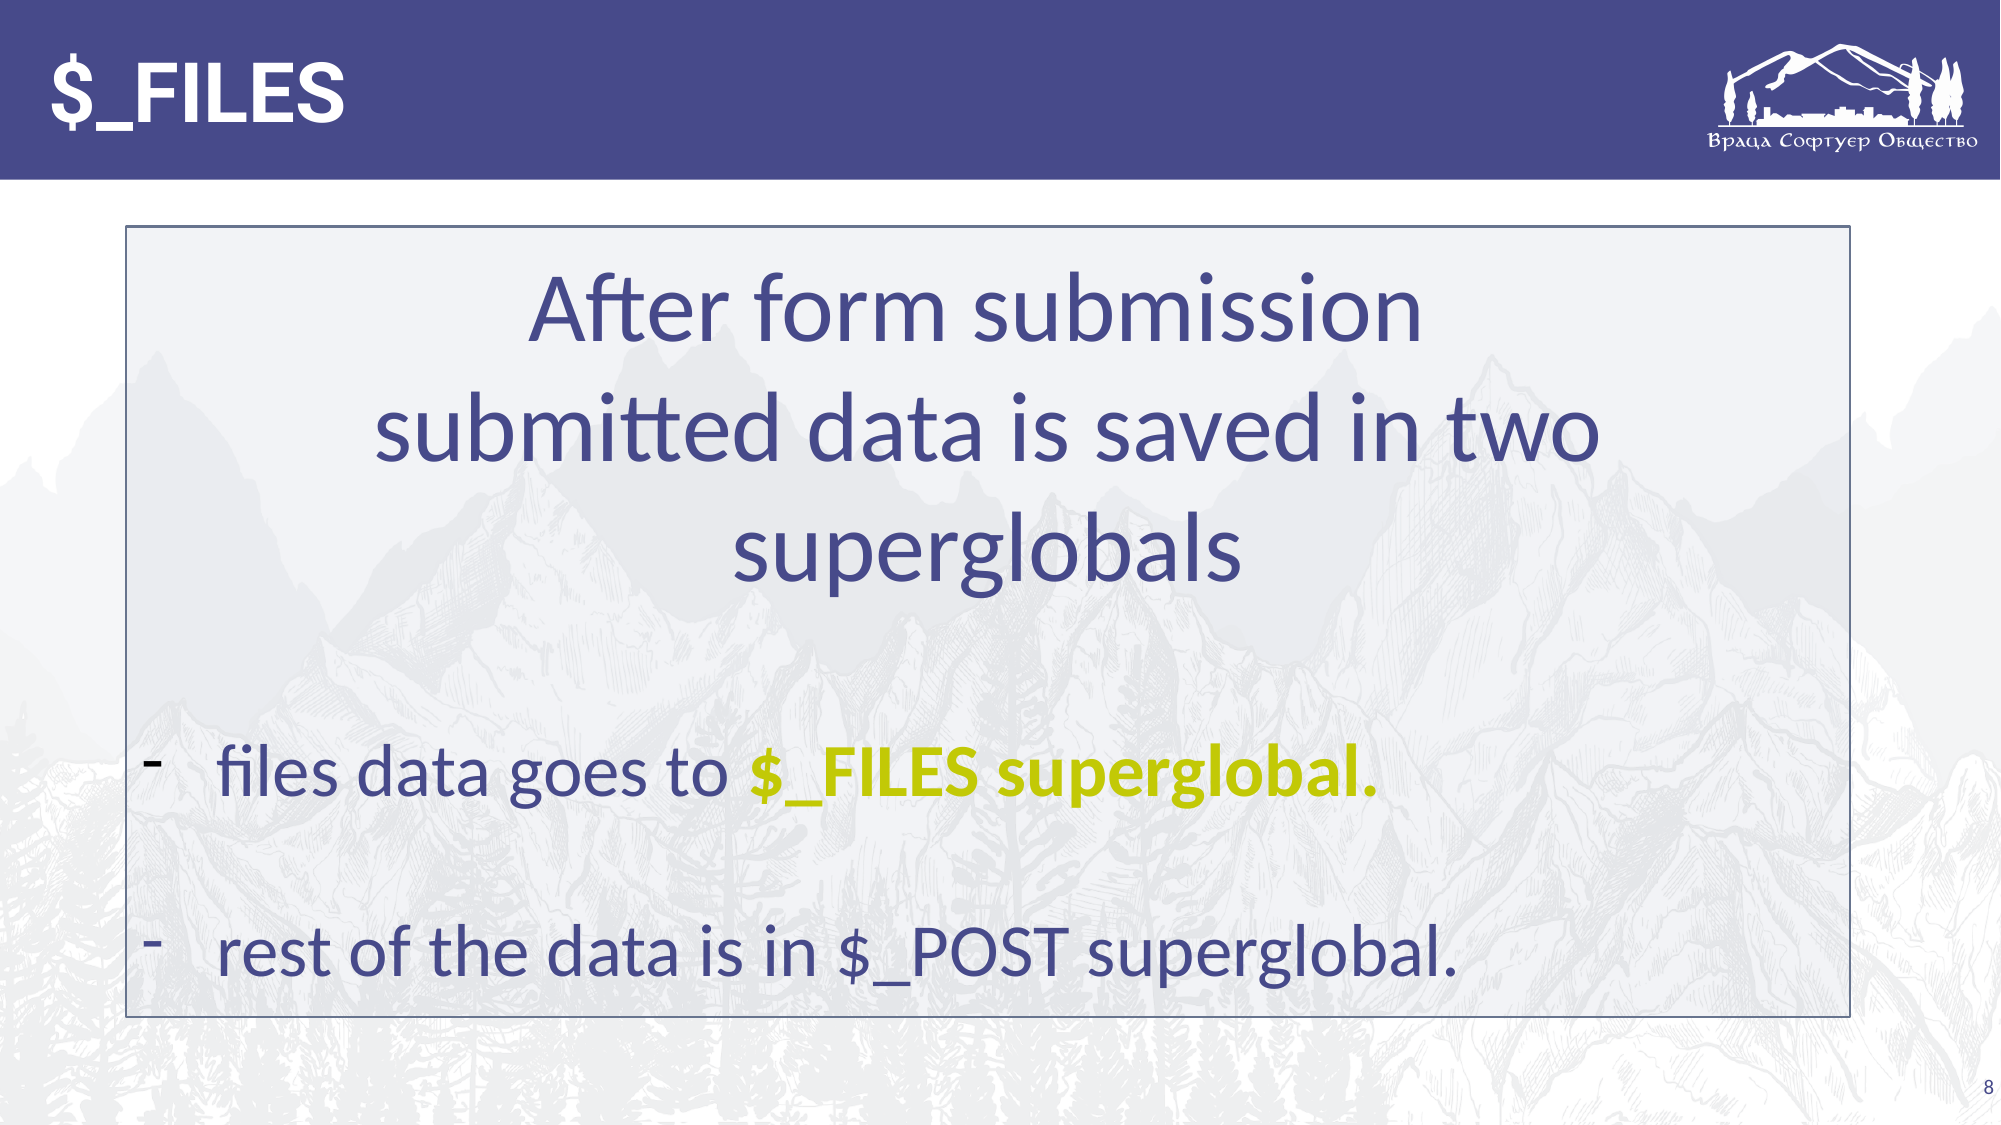

# $_FILES

After form submission
submitted data is saved in two superglobals

files data goes to $_FILES superglobal.

rest of the data is in $_POST superglobal.
8